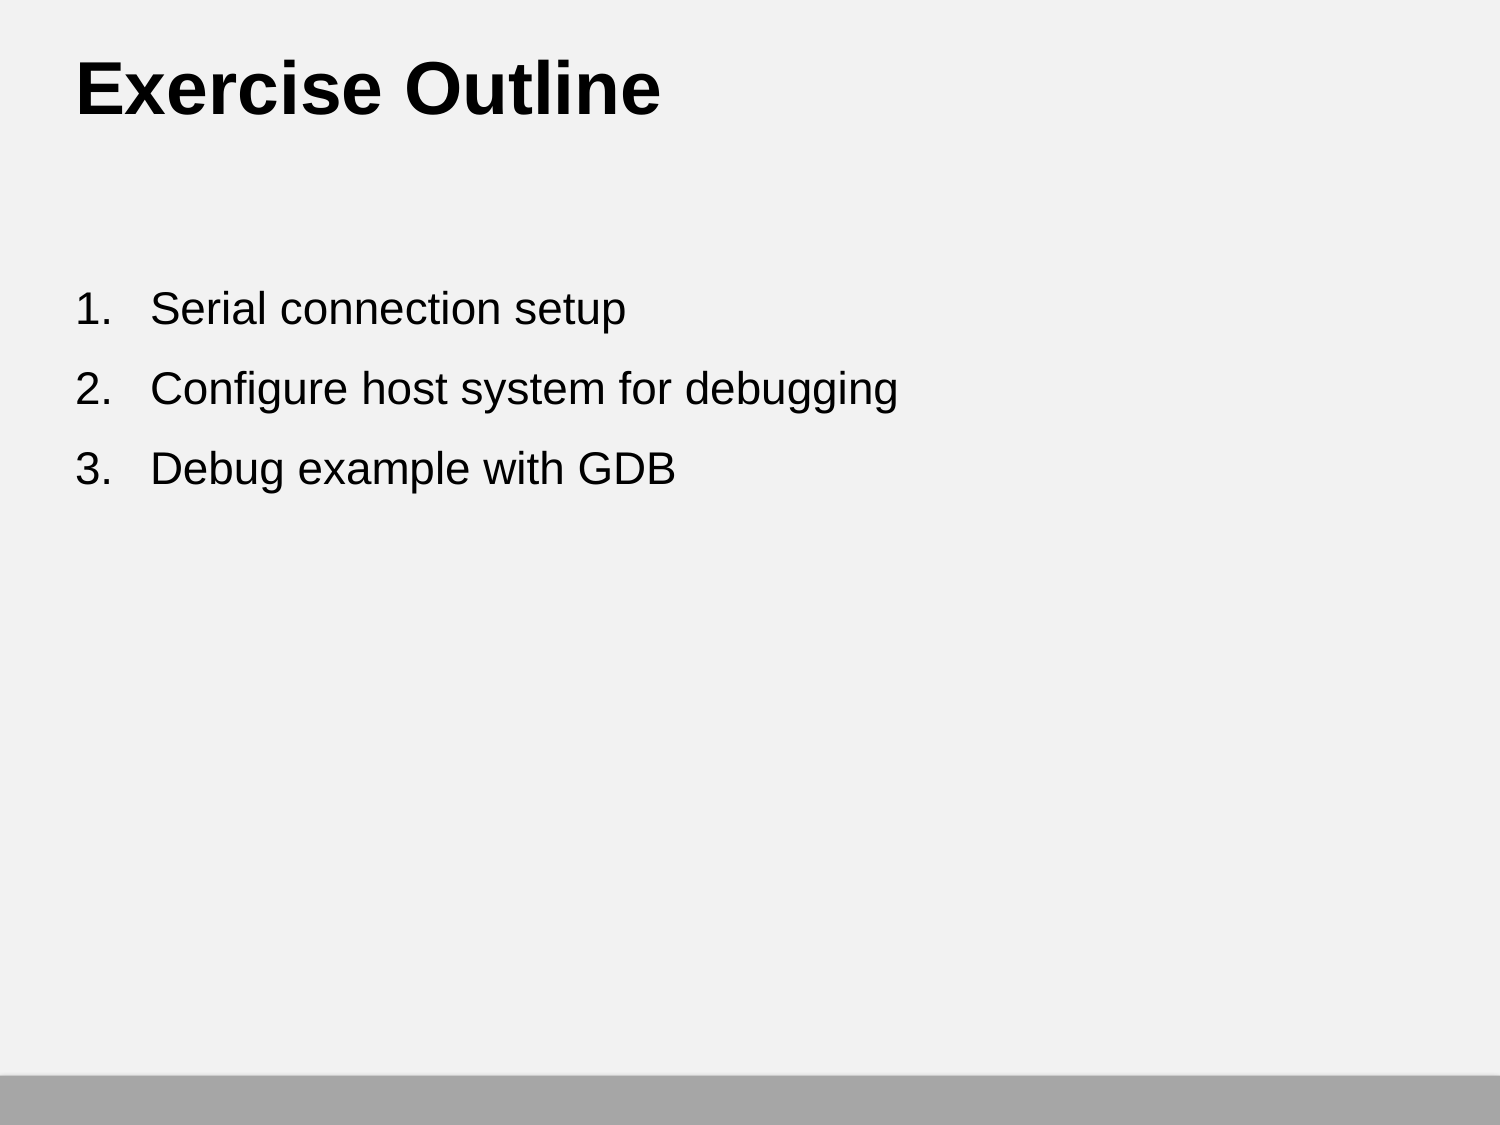

# Exercise Outline
Serial connection setup
Configure host system for debugging
Debug example with GDB